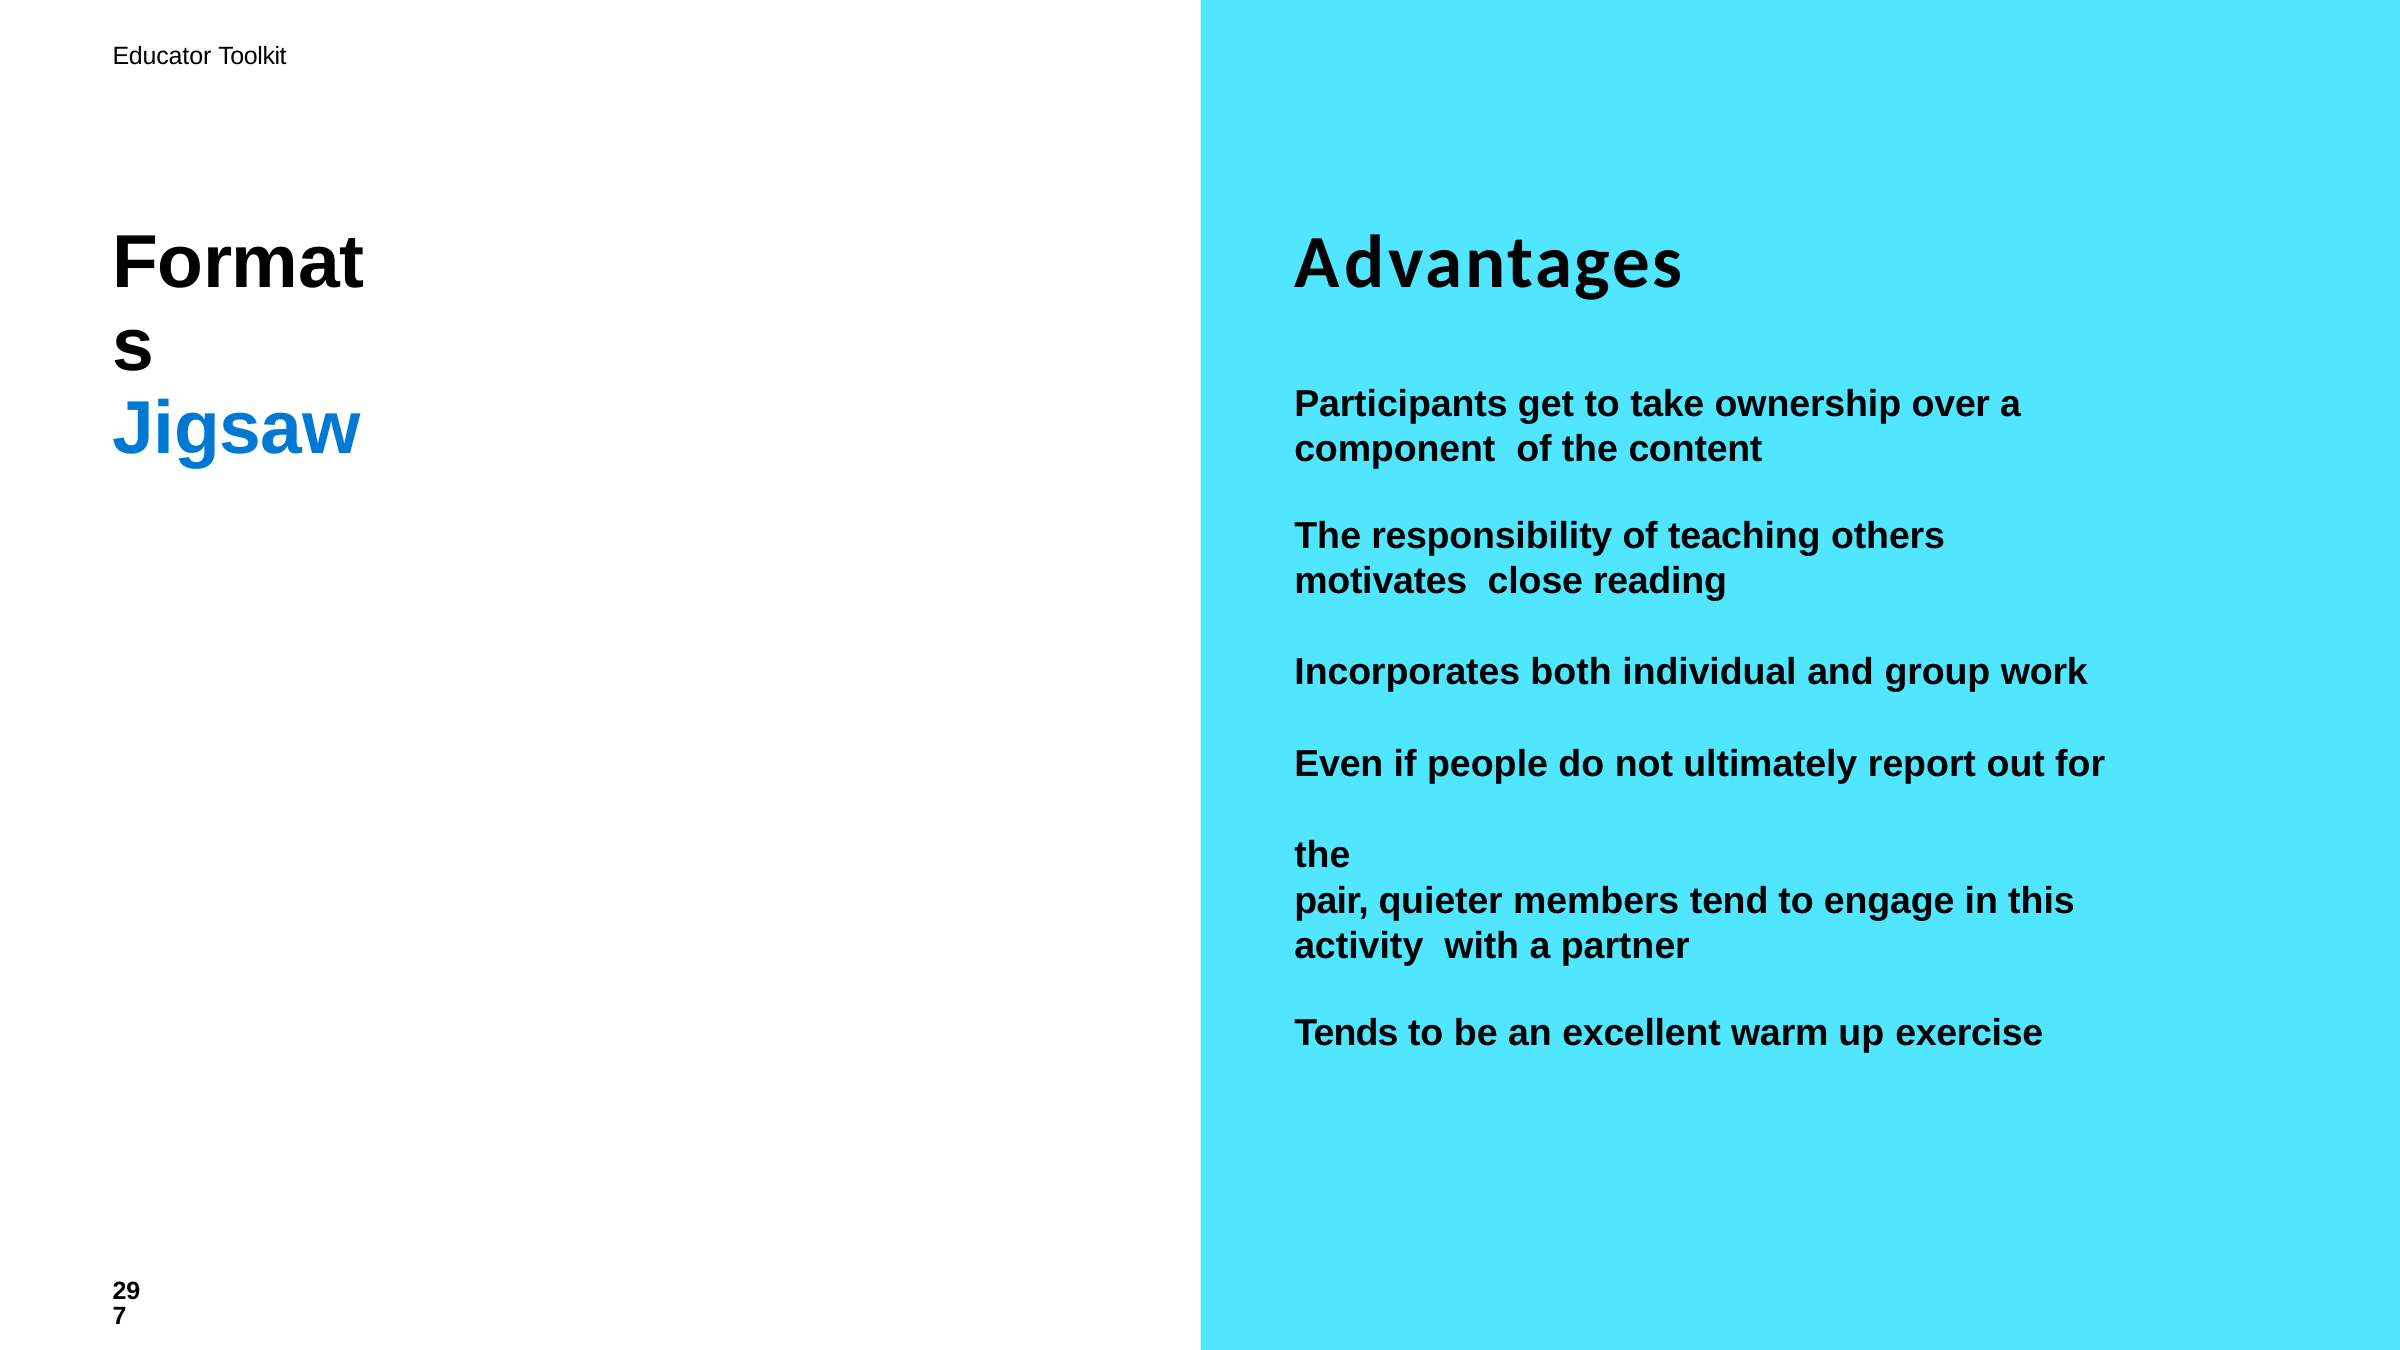

Educator Toolkit
Formats  Jigsaw
# Advantages
Participants get to take ownership over a component  of the content

The responsibility of teaching others motivates  close reading
Incorporates both individual and group work  Even if people do not ultimately report out for the
pair, quieter members tend to engage in this activity  with a partner

Tends to be an excellent warm up exercise
297